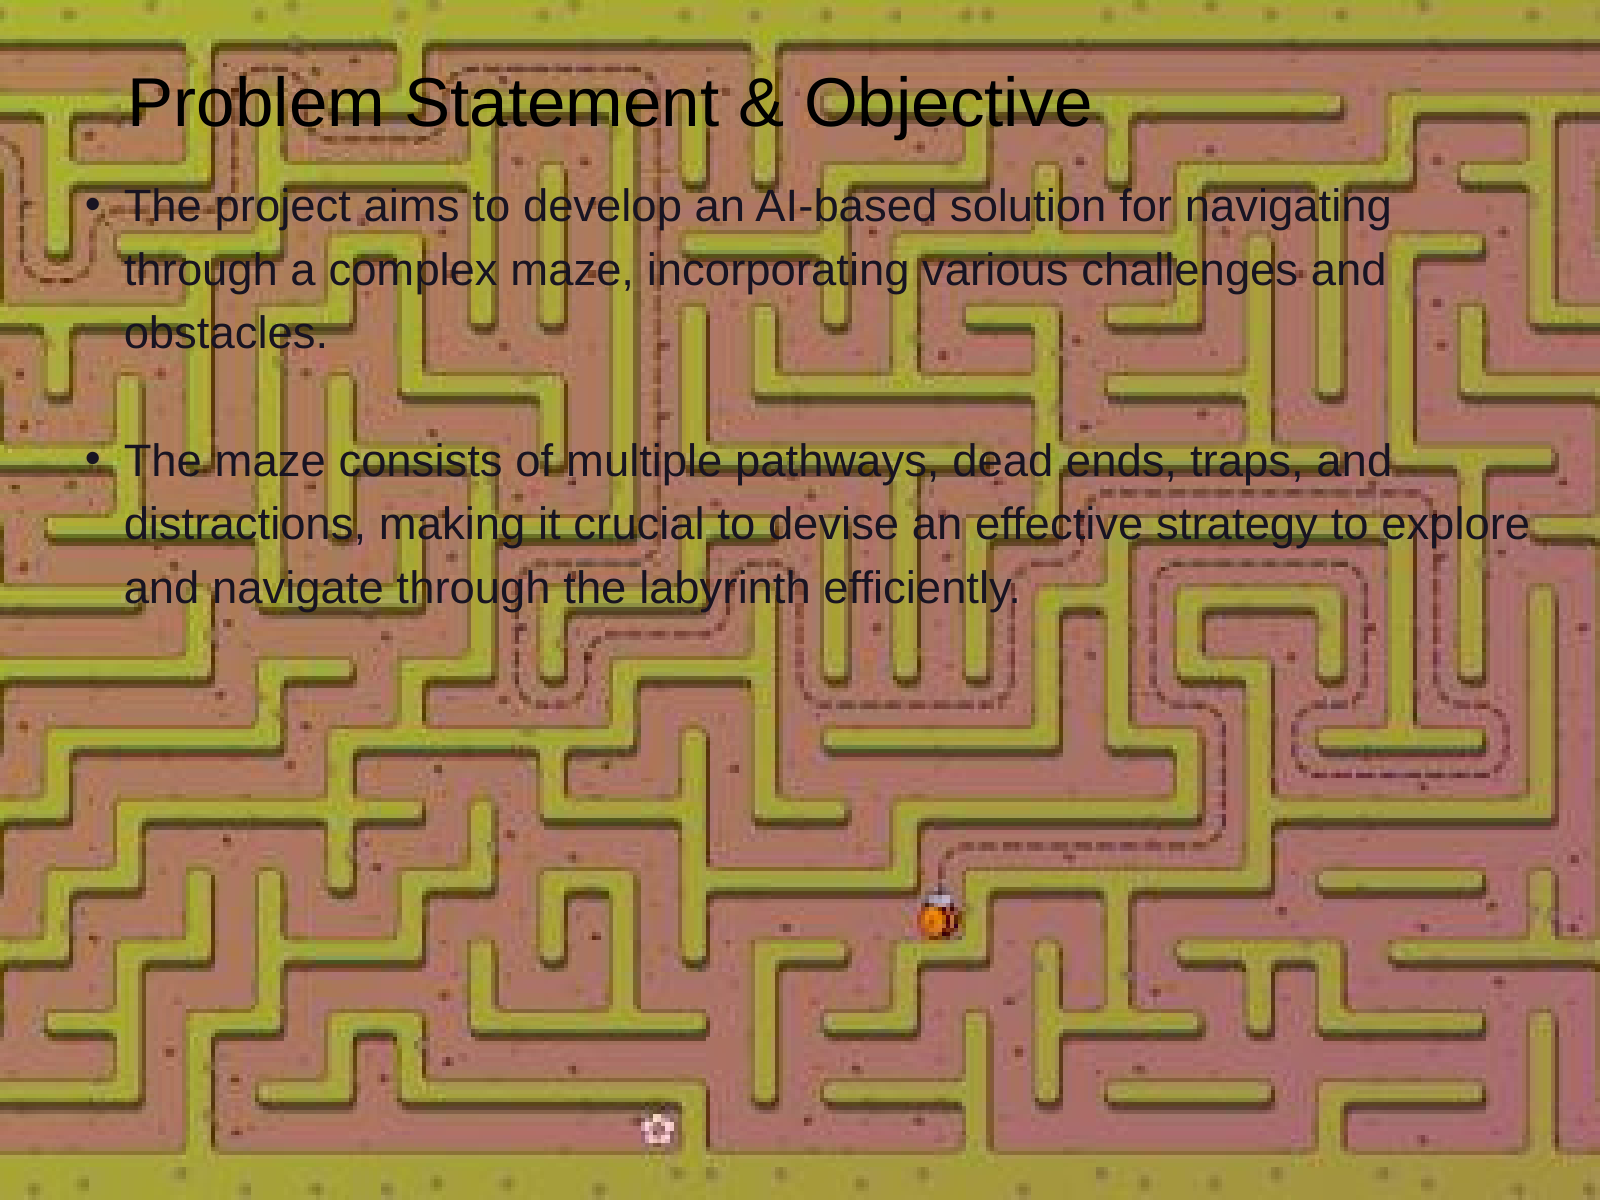

Problem Statement & Objective
The project aims to develop an AI-based solution for navigating through a complex maze, incorporating various challenges and obstacles.

The maze consists of multiple pathways, dead ends, traps, and distractions, making it crucial to devise an effective strategy to explore and navigate through the labyrinth efficiently.